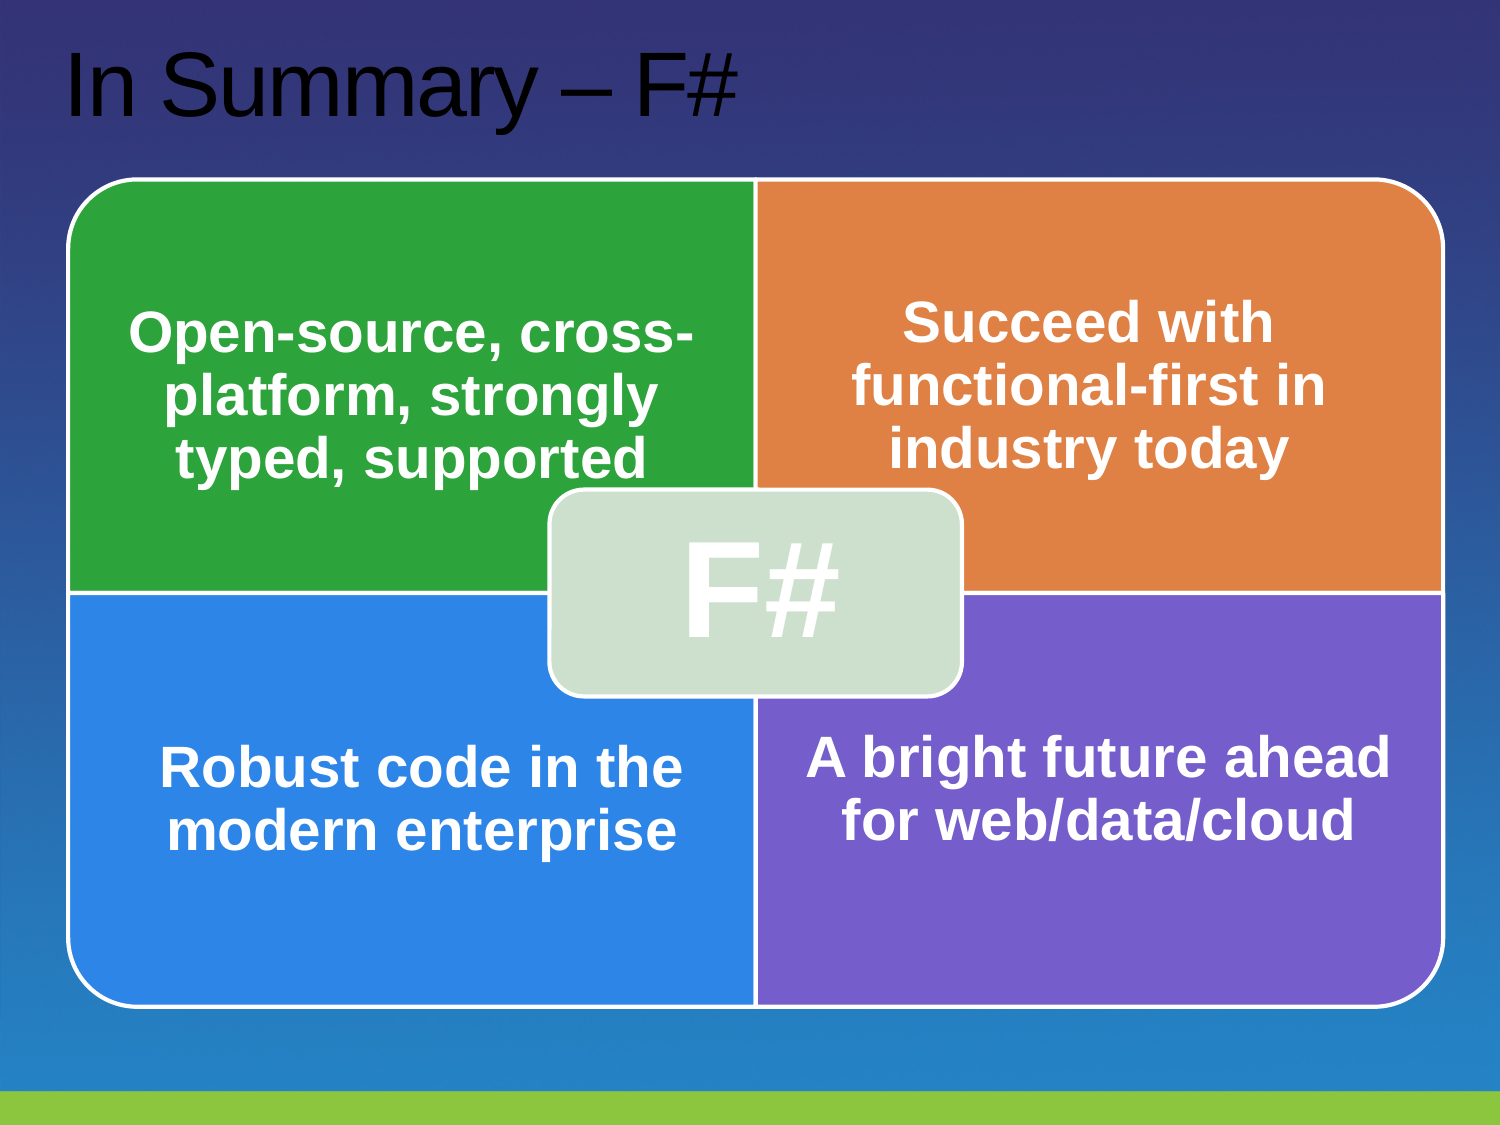

# In Summary – F#
Open-source, cross-platform, strongly typed, supported
Succeed with functional-first in industry today
Robust code in the modern enterprise
A bright future ahead for web/data/cloud
F#